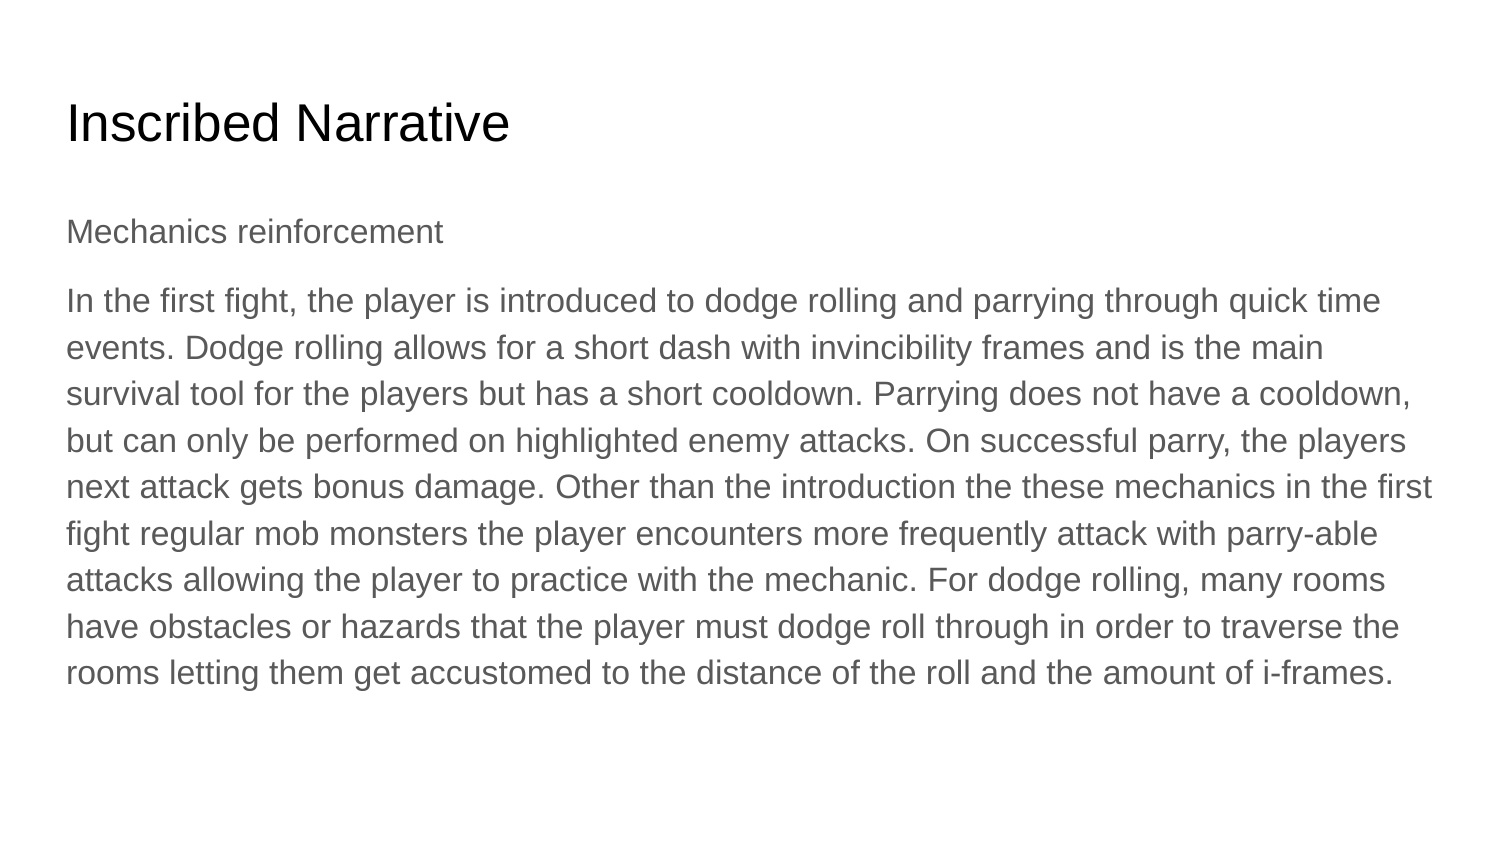

# Inscribed Narrative
Mechanics reinforcement
In the first fight, the player is introduced to dodge rolling and parrying through quick time events. Dodge rolling allows for a short dash with invincibility frames and is the main survival tool for the players but has a short cooldown. Parrying does not have a cooldown, but can only be performed on highlighted enemy attacks. On successful parry, the players next attack gets bonus damage. Other than the introduction the these mechanics in the first fight regular mob monsters the player encounters more frequently attack with parry-able attacks allowing the player to practice with the mechanic. For dodge rolling, many rooms have obstacles or hazards that the player must dodge roll through in order to traverse the rooms letting them get accustomed to the distance of the roll and the amount of i-frames.